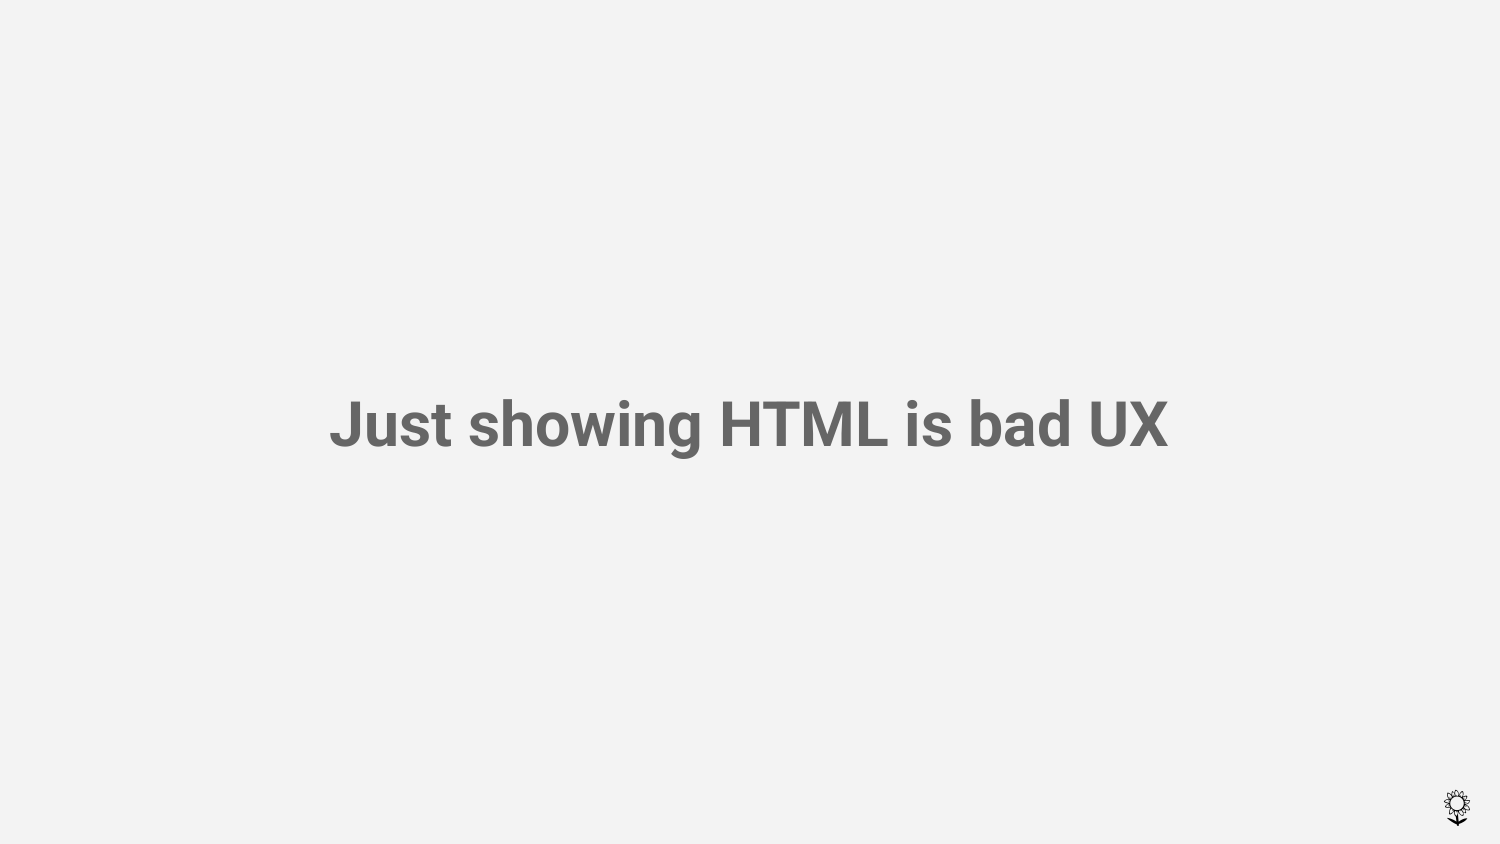

# Just showing HTML is bad UX